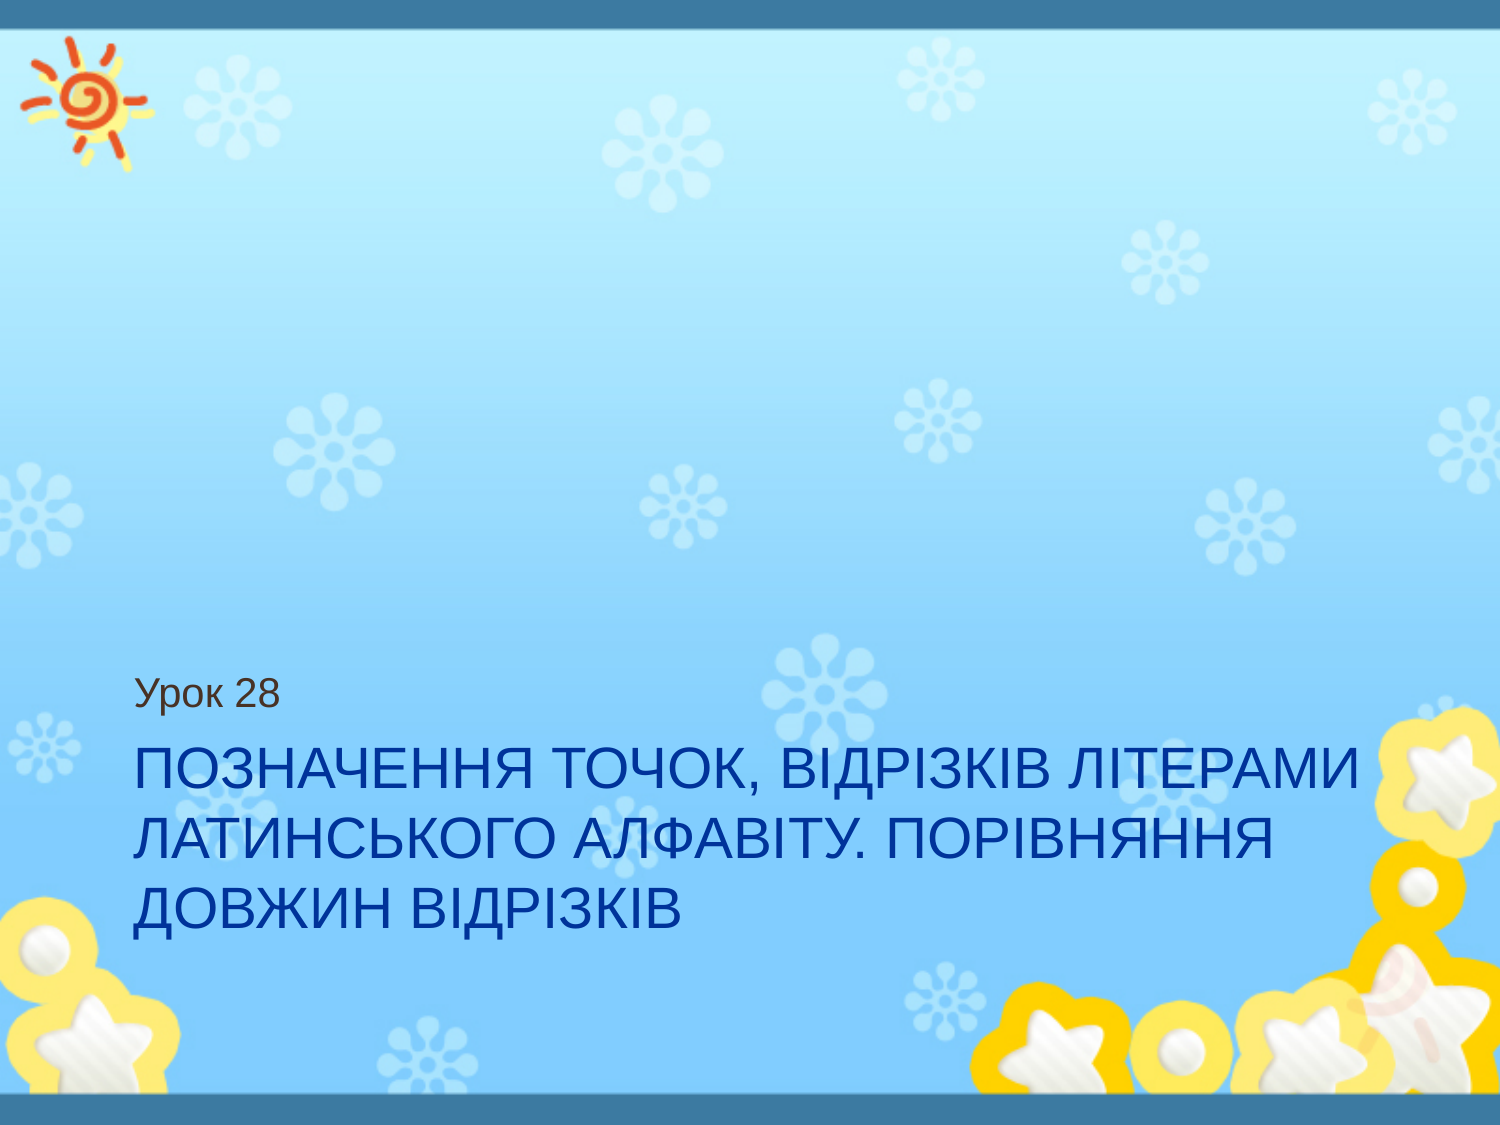

Урок 28
# Позначення точок, відрізків літерами латинського алфавіту. Порівняння довжин відрізків